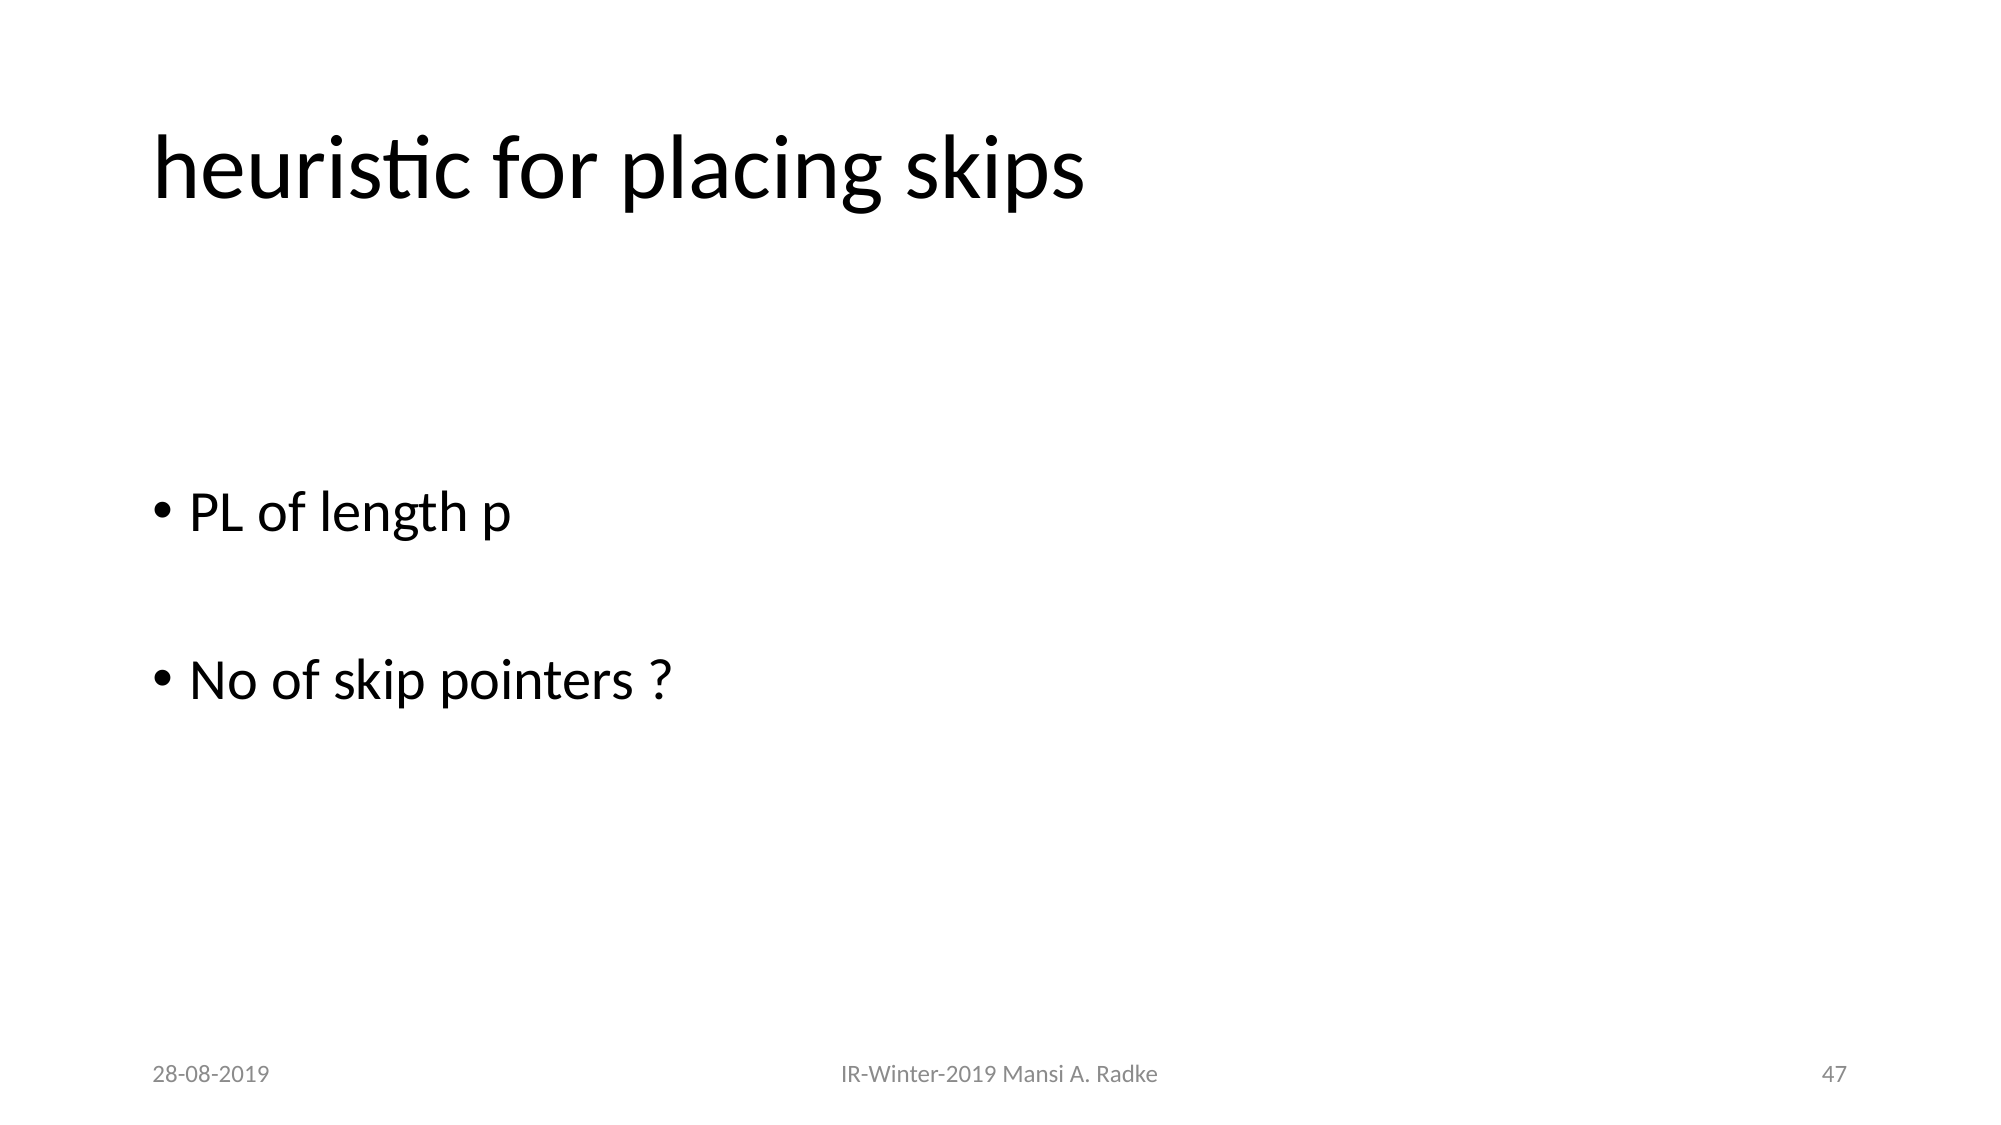

# heuristic for placing skips

PL of length p

No of skip pointers ?
28-08-2019
IR-Winter-2019 Mansi A. Radke
47